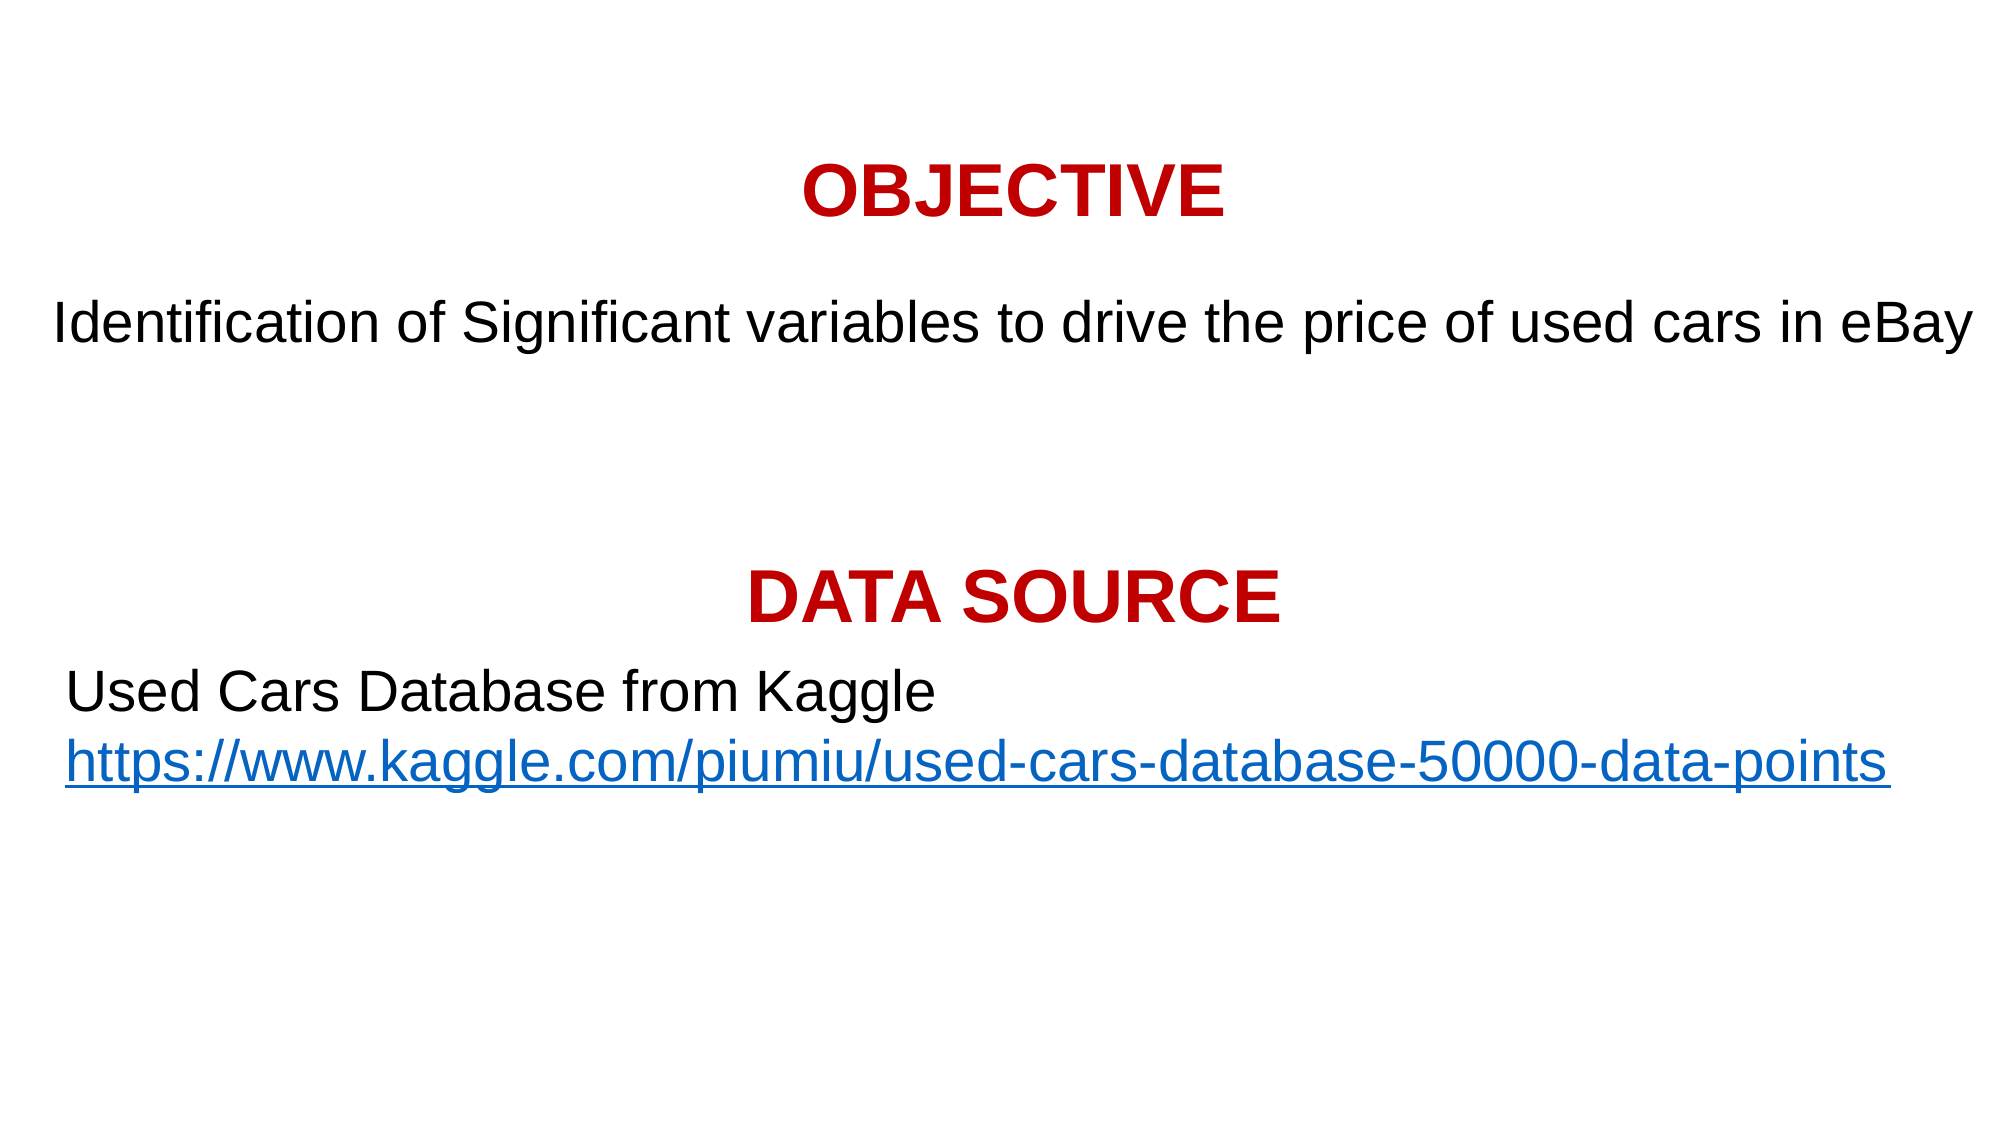

OBJECTIVE
Identification of Significant variables to drive the price of used cars in eBay
DATA SOURCE
Used Cars Database from Kaggle
https://www.kaggle.com/piumiu/used-cars-database-50000-data-points